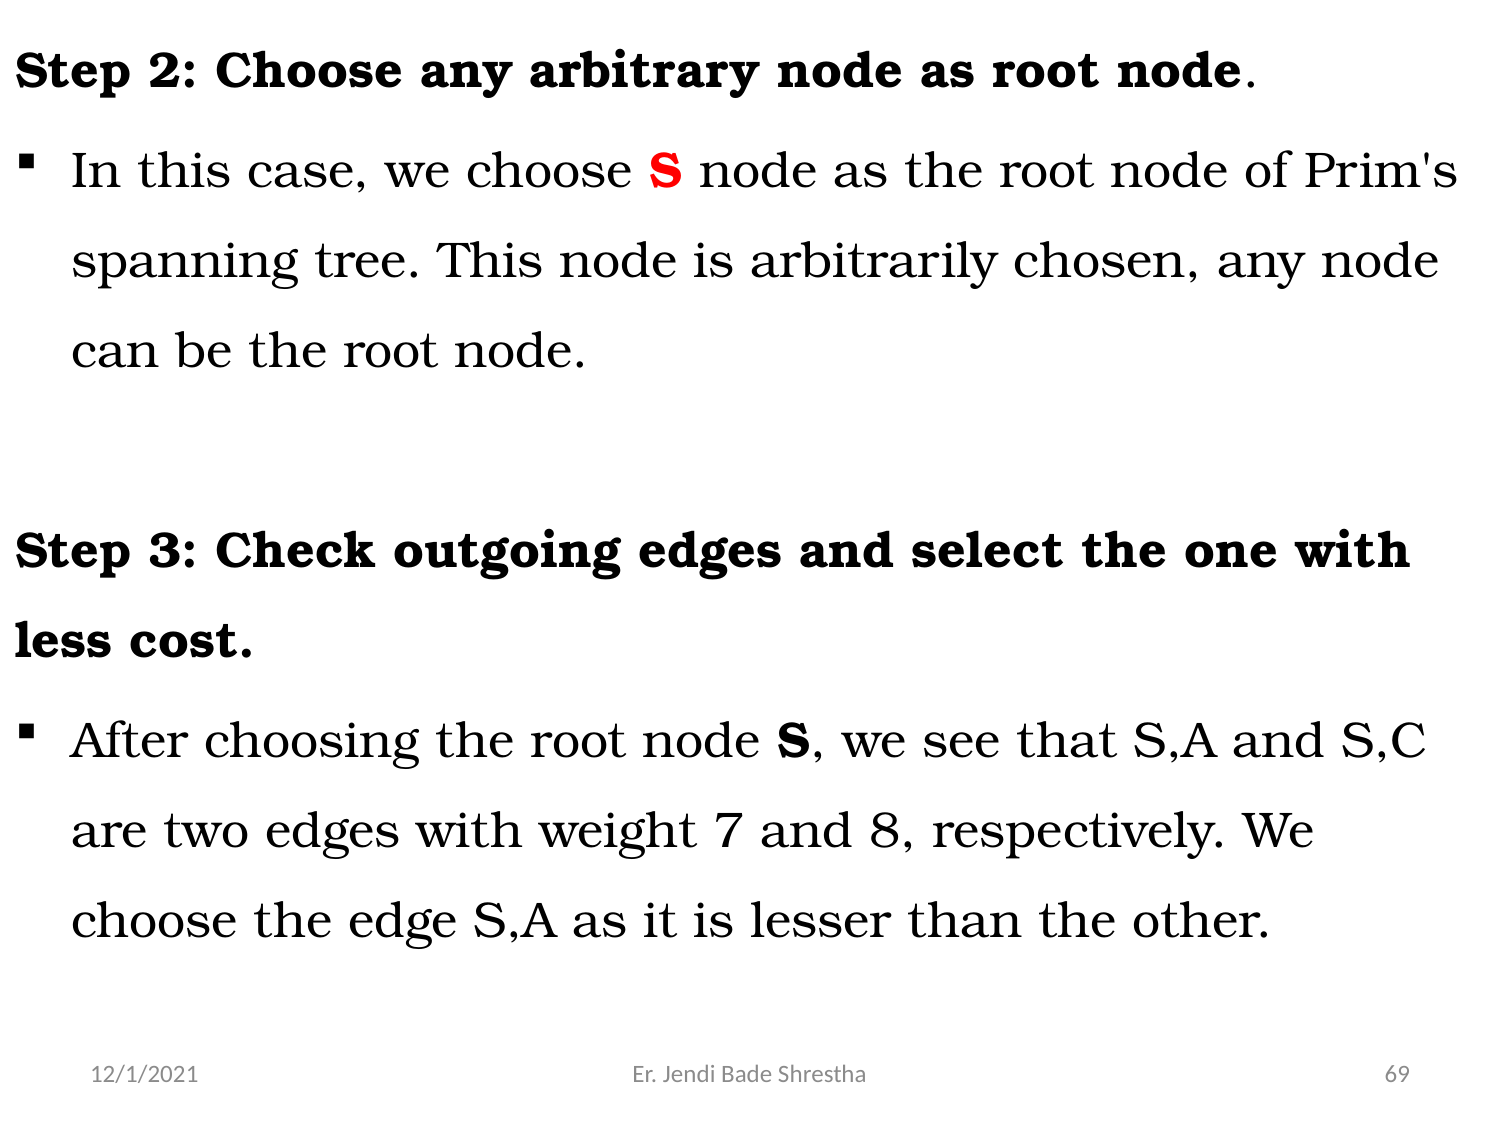

Step 2: Choose any arbitrary node as root node.
In this case, we choose S node as the root node of Prim's spanning tree. This node is arbitrarily chosen, any node can be the root node.

Step 3: Check outgoing edges and select the one with less cost.
After choosing the root node S, we see that S,A and S,C are two edges with weight 7 and 8, respectively. We choose the edge S,A as it is lesser than the other.

12/1/2021
Er. Jendi Bade Shrestha
69